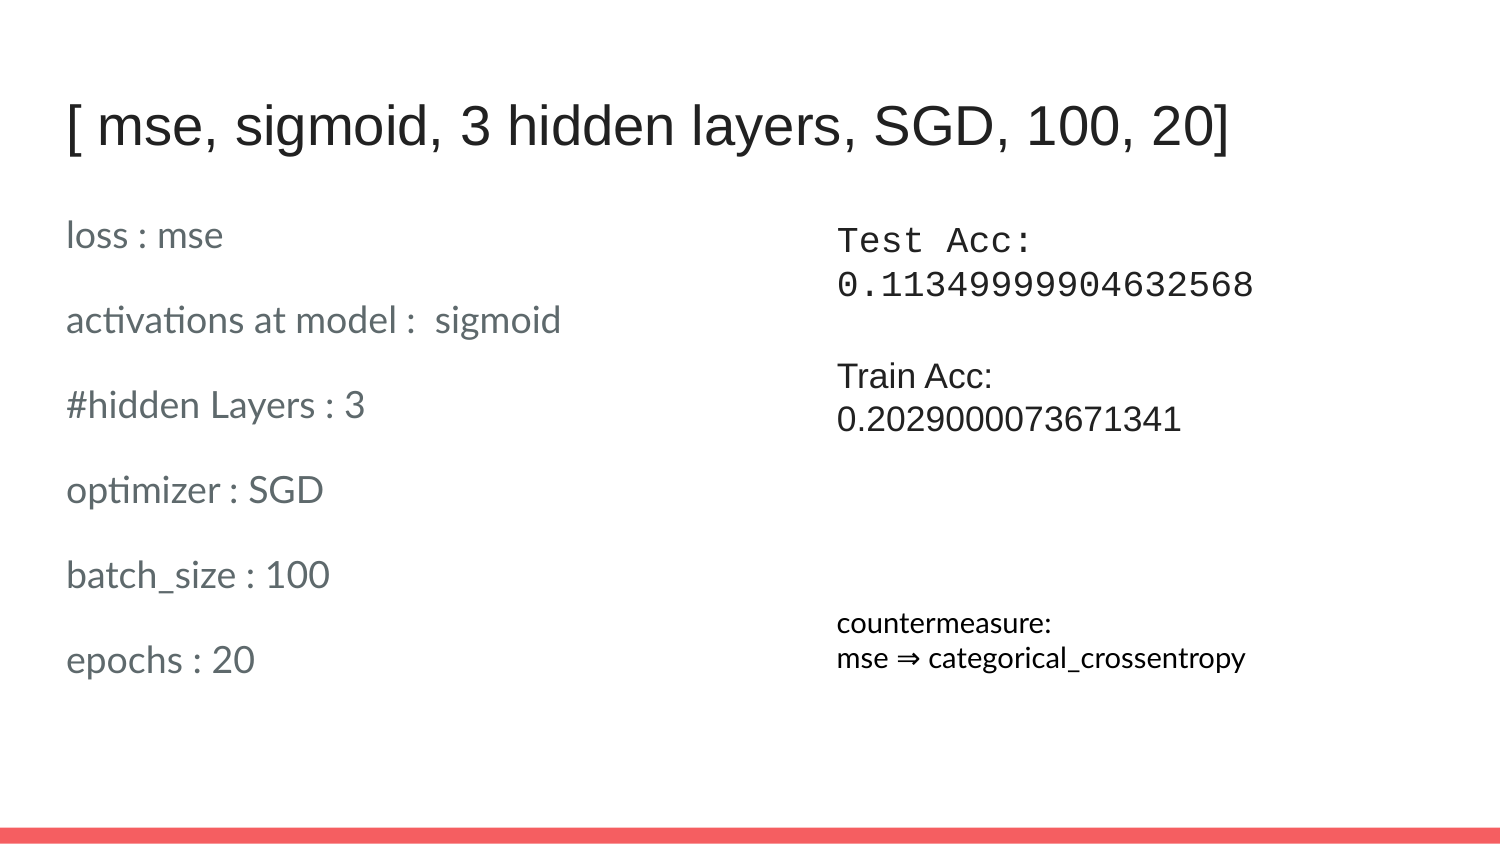

# [ mse, sigmoid, 3 hidden layers, SGD, 100, 20]
loss : mse
activations at model :  sigmoid
#hidden Layers : 3
optimizer : SGD
batch_size : 100
epochs : 20
Test Acc:  0.11349999904632568
Train Acc:  0.2029000073671341
countermeasure:
mse ⇒ categorical_crossentropy